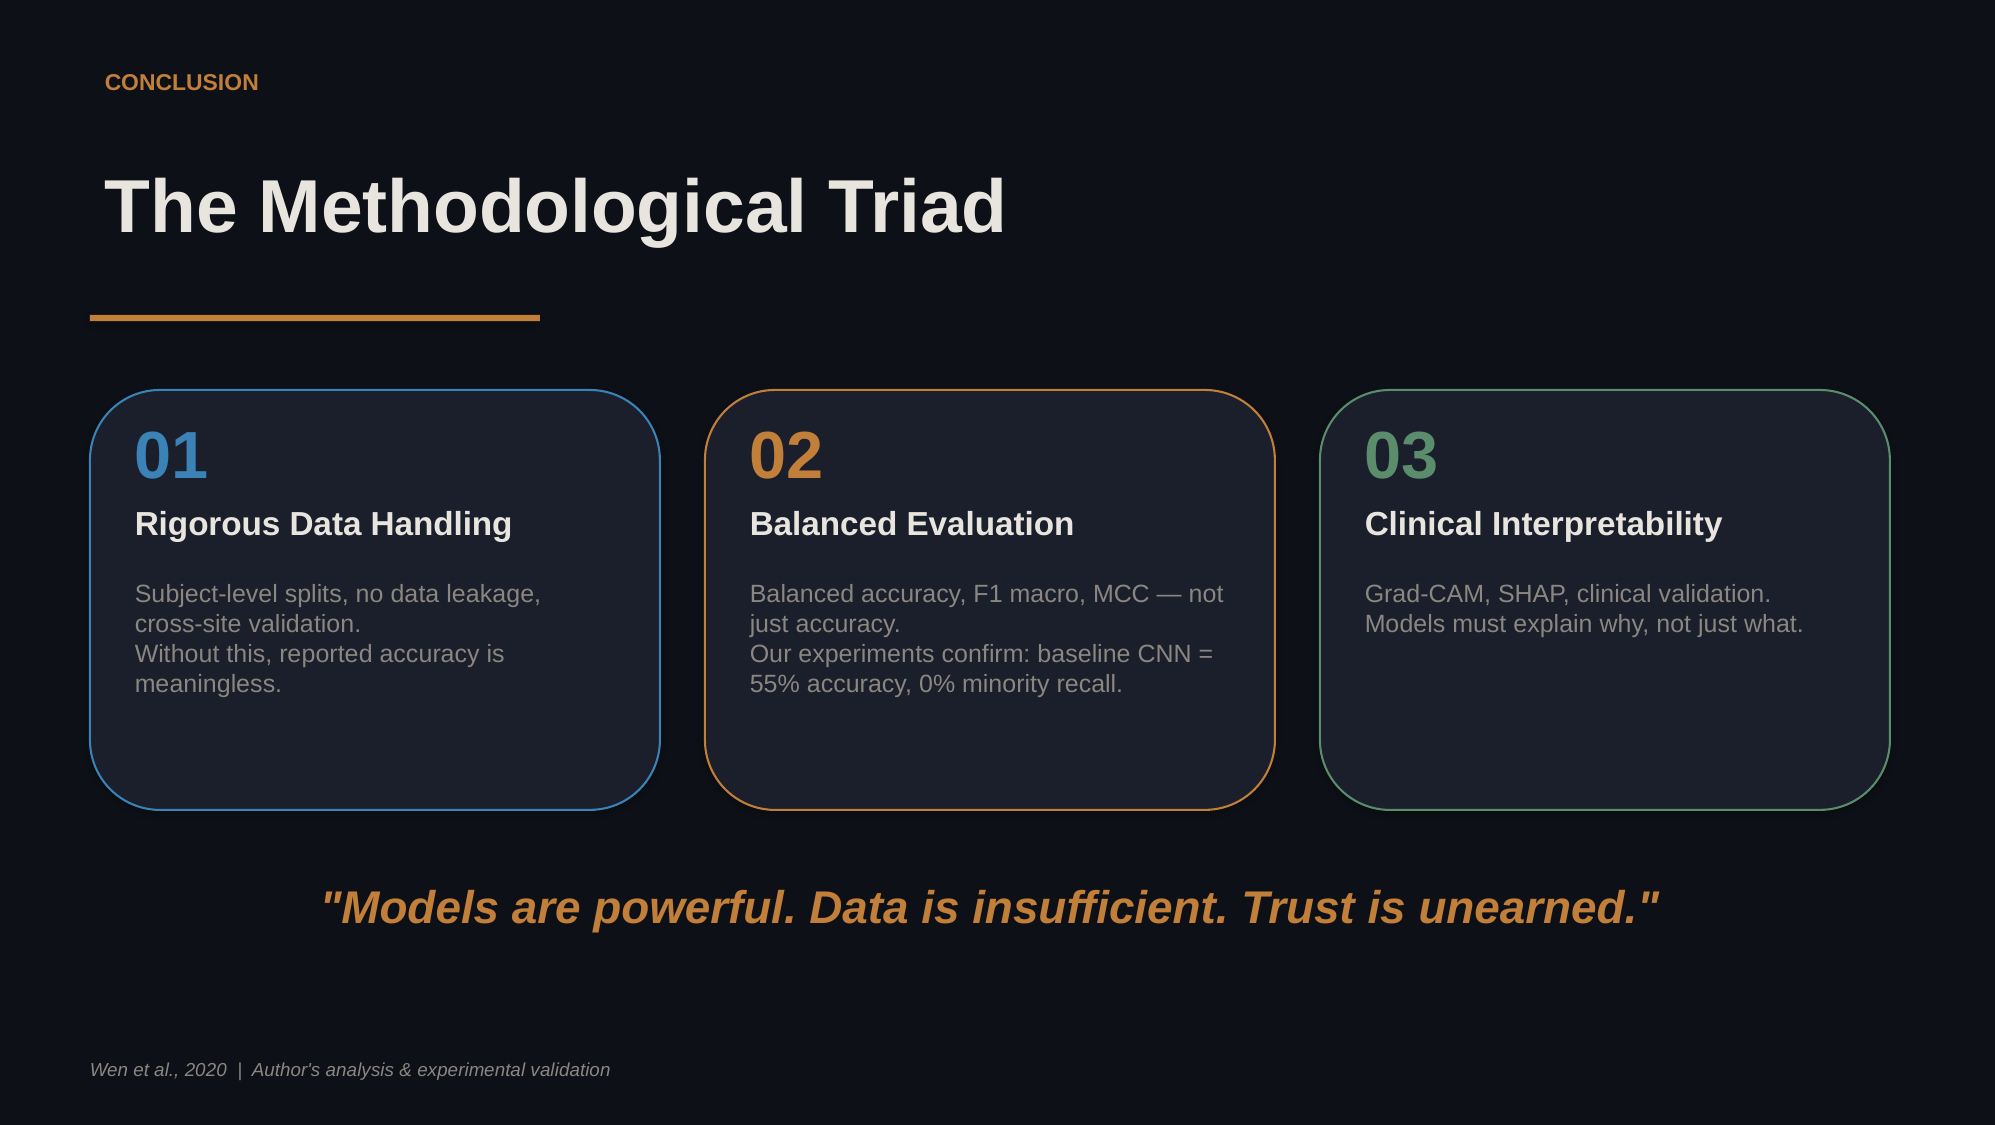

CONCLUSION
The Methodological Triad

01
02
03
Rigorous Data Handling
Balanced Evaluation
Clinical Interpretability
Subject-level splits, no data leakage, cross-site validation.
Without this, reported accuracy is meaningless.
Balanced accuracy, F1 macro, MCC — not just accuracy.
Our experiments confirm: baseline CNN = 55% accuracy, 0% minority recall.
Grad-CAM, SHAP, clinical validation.
Models must explain why, not just what.
"Models are powerful. Data is insufficient. Trust is unearned."
Wen et al., 2020  |  Author's analysis & experimental validation